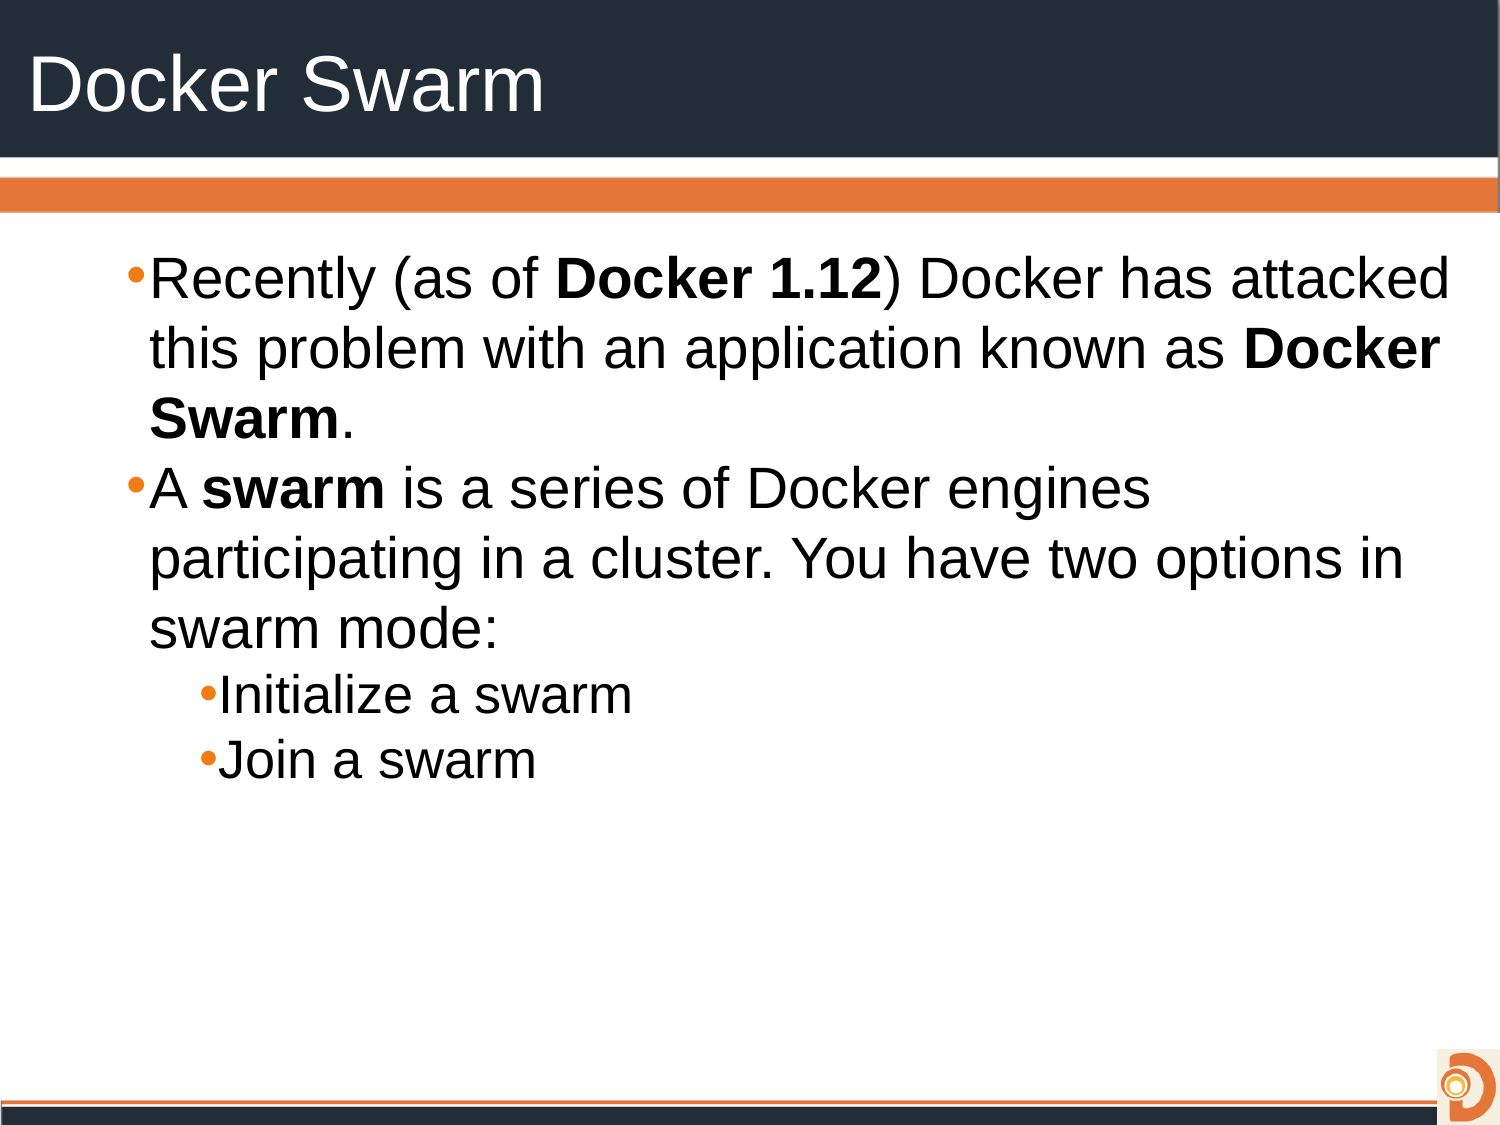

# Docker Swarm
Recently (as of Docker 1.12) Docker has attacked this problem with an application known as Docker Swarm.
A swarm is a series of Docker engines participating in a cluster. You have two options in swarm mode:
Initialize a swarm
Join a swarm